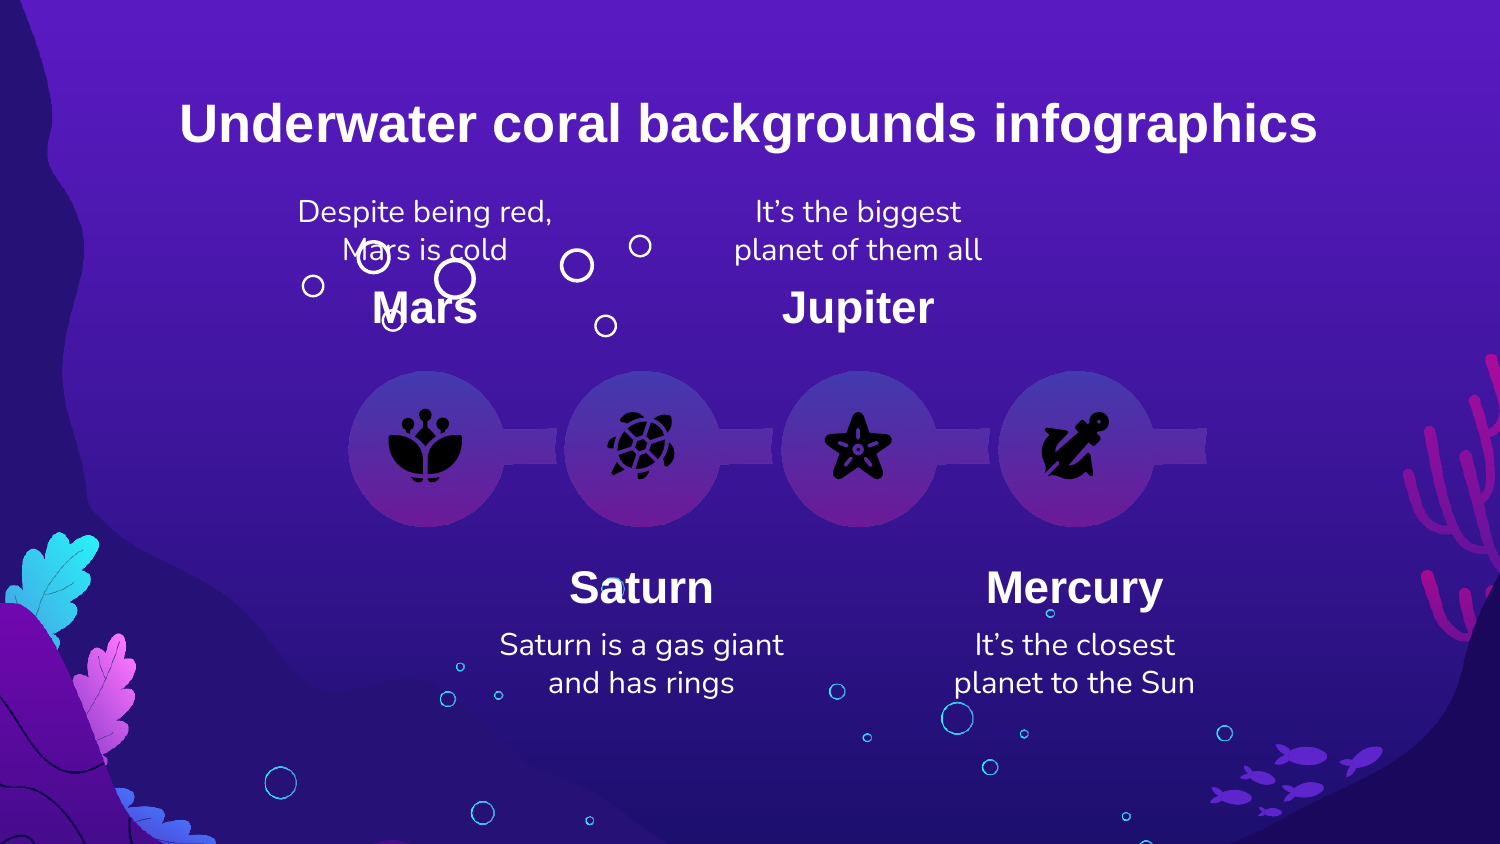

Underwater coral backgrounds infographics
Despite being red, Mars is cold
Mars

It’s the biggest planet of them all
Jupiter

Saturn
Saturn is a gas giant and has rings

Mercury
It’s the closest planet to the Sun